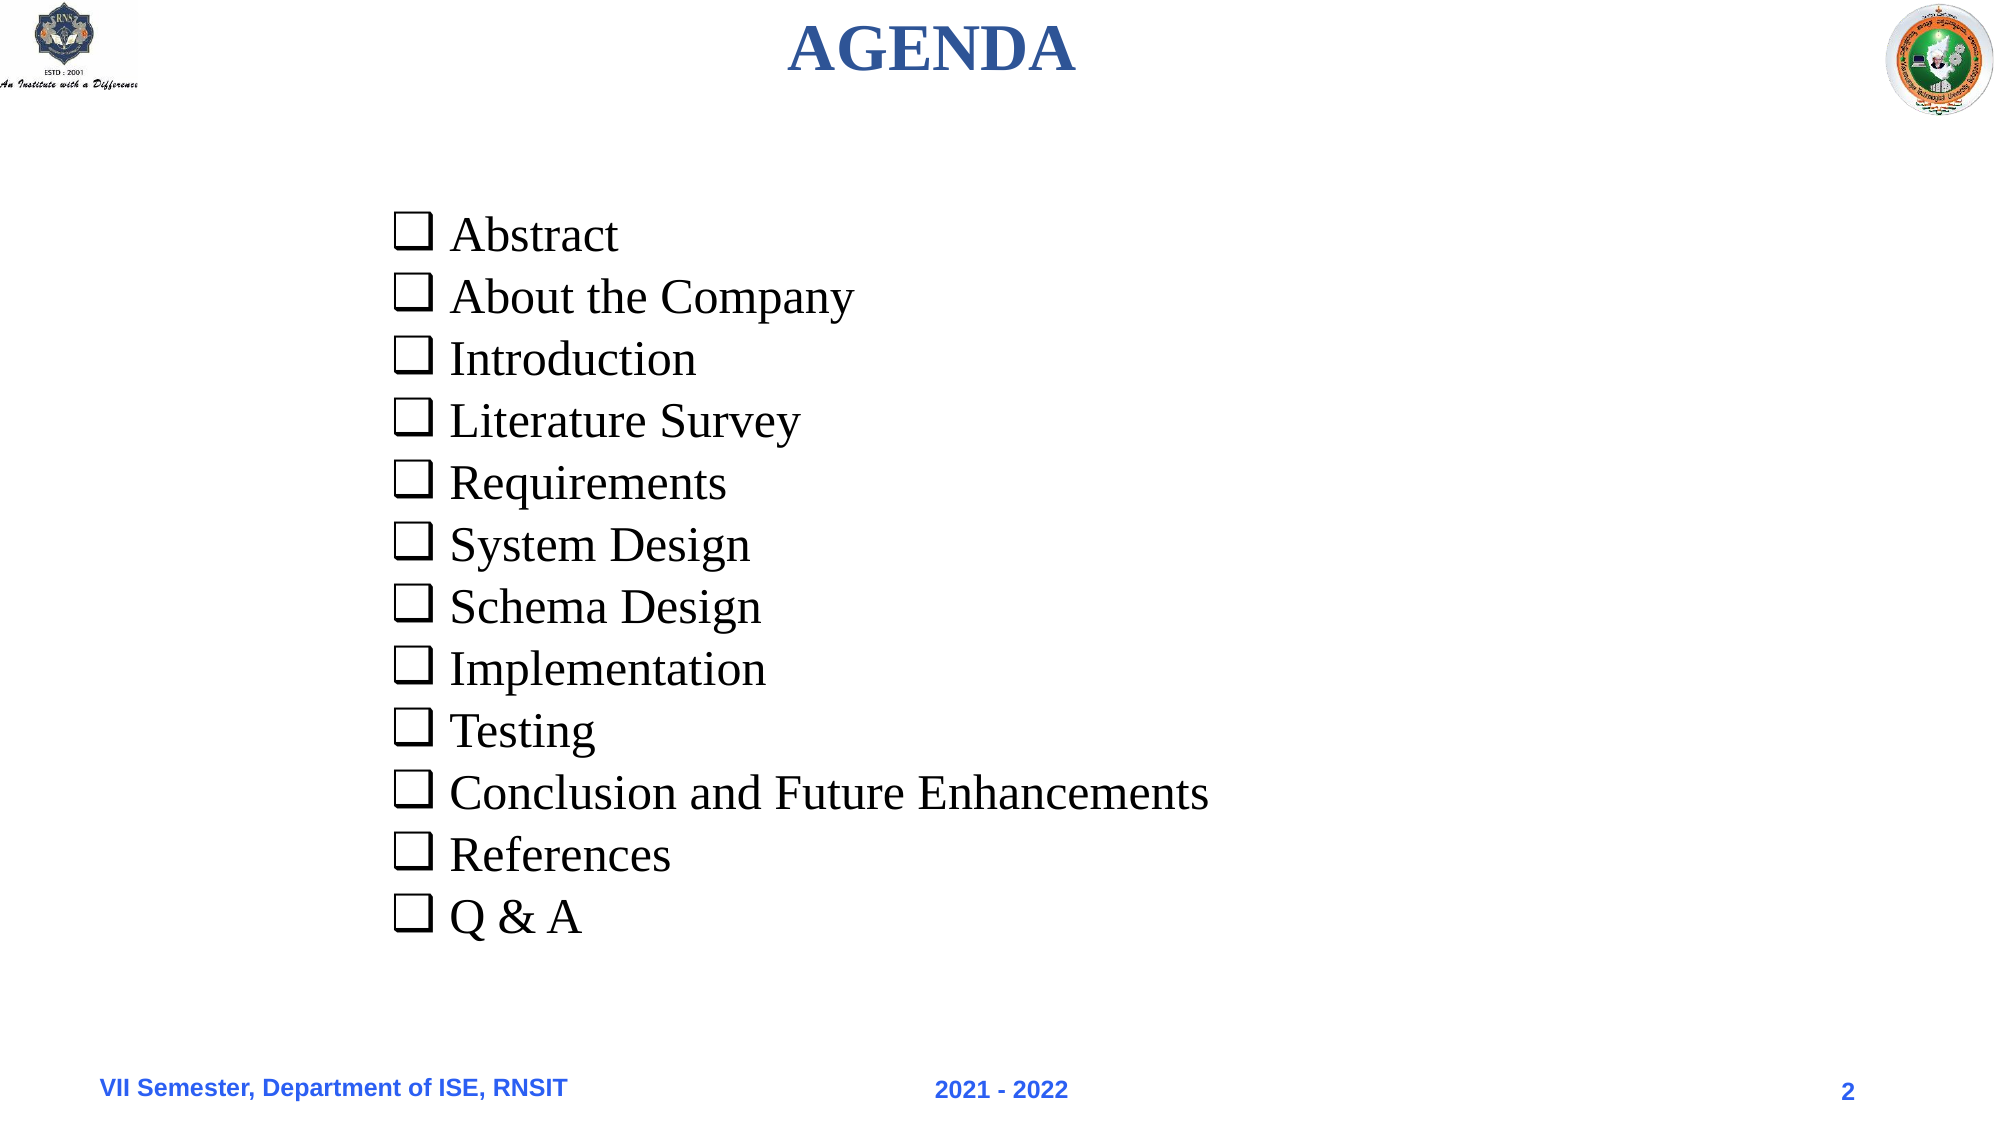

# AGENDA
Abstract
About the Company
Introduction
Literature Survey
Requirements
System Design
Schema Design
Implementation
Testing
Conclusion and Future Enhancements
References
Q & A
VII Semester, Department of ISE, RNSIT
2021 - 2022
2